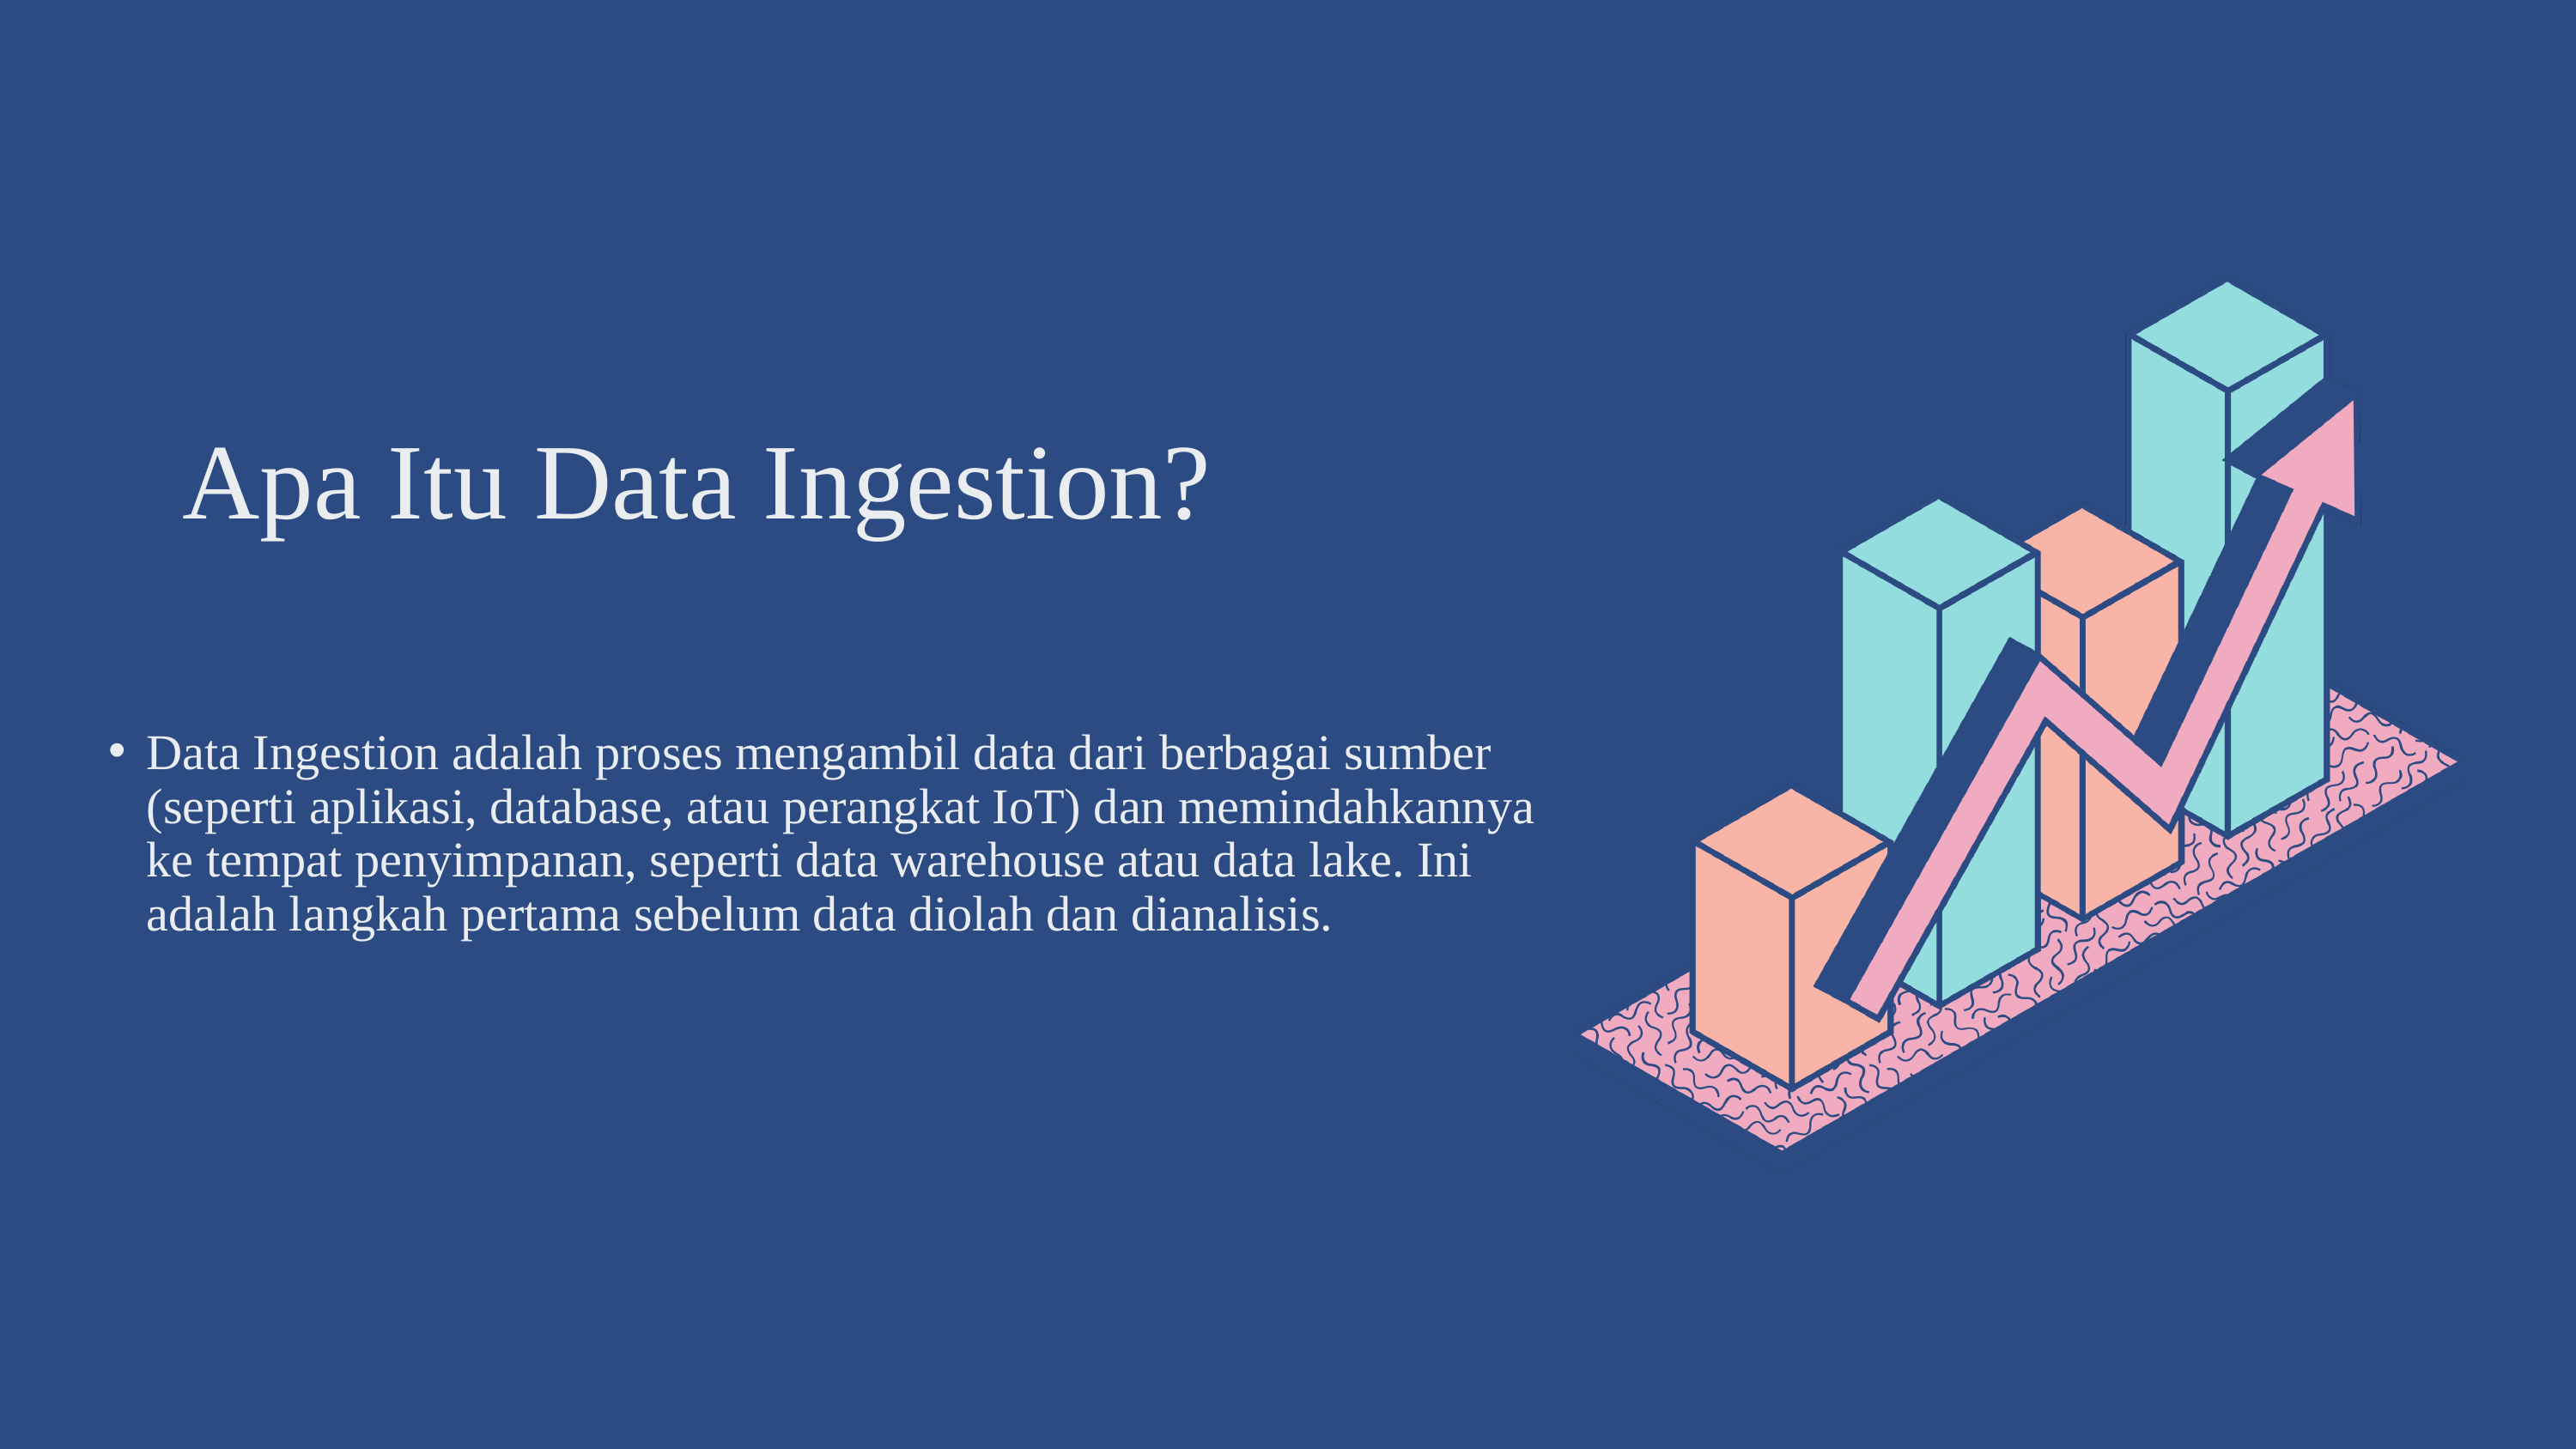

Apa Itu Data Ingestion?

Data Ingestion adalah proses mengambil data dari berbagai sumber (seperti aplikasi, database, atau perangkat IoT) dan memindahkannya ke tempat penyimpanan, seperti data warehouse atau data lake. Ini adalah langkah pertama sebelum data diolah dan dianalisis.